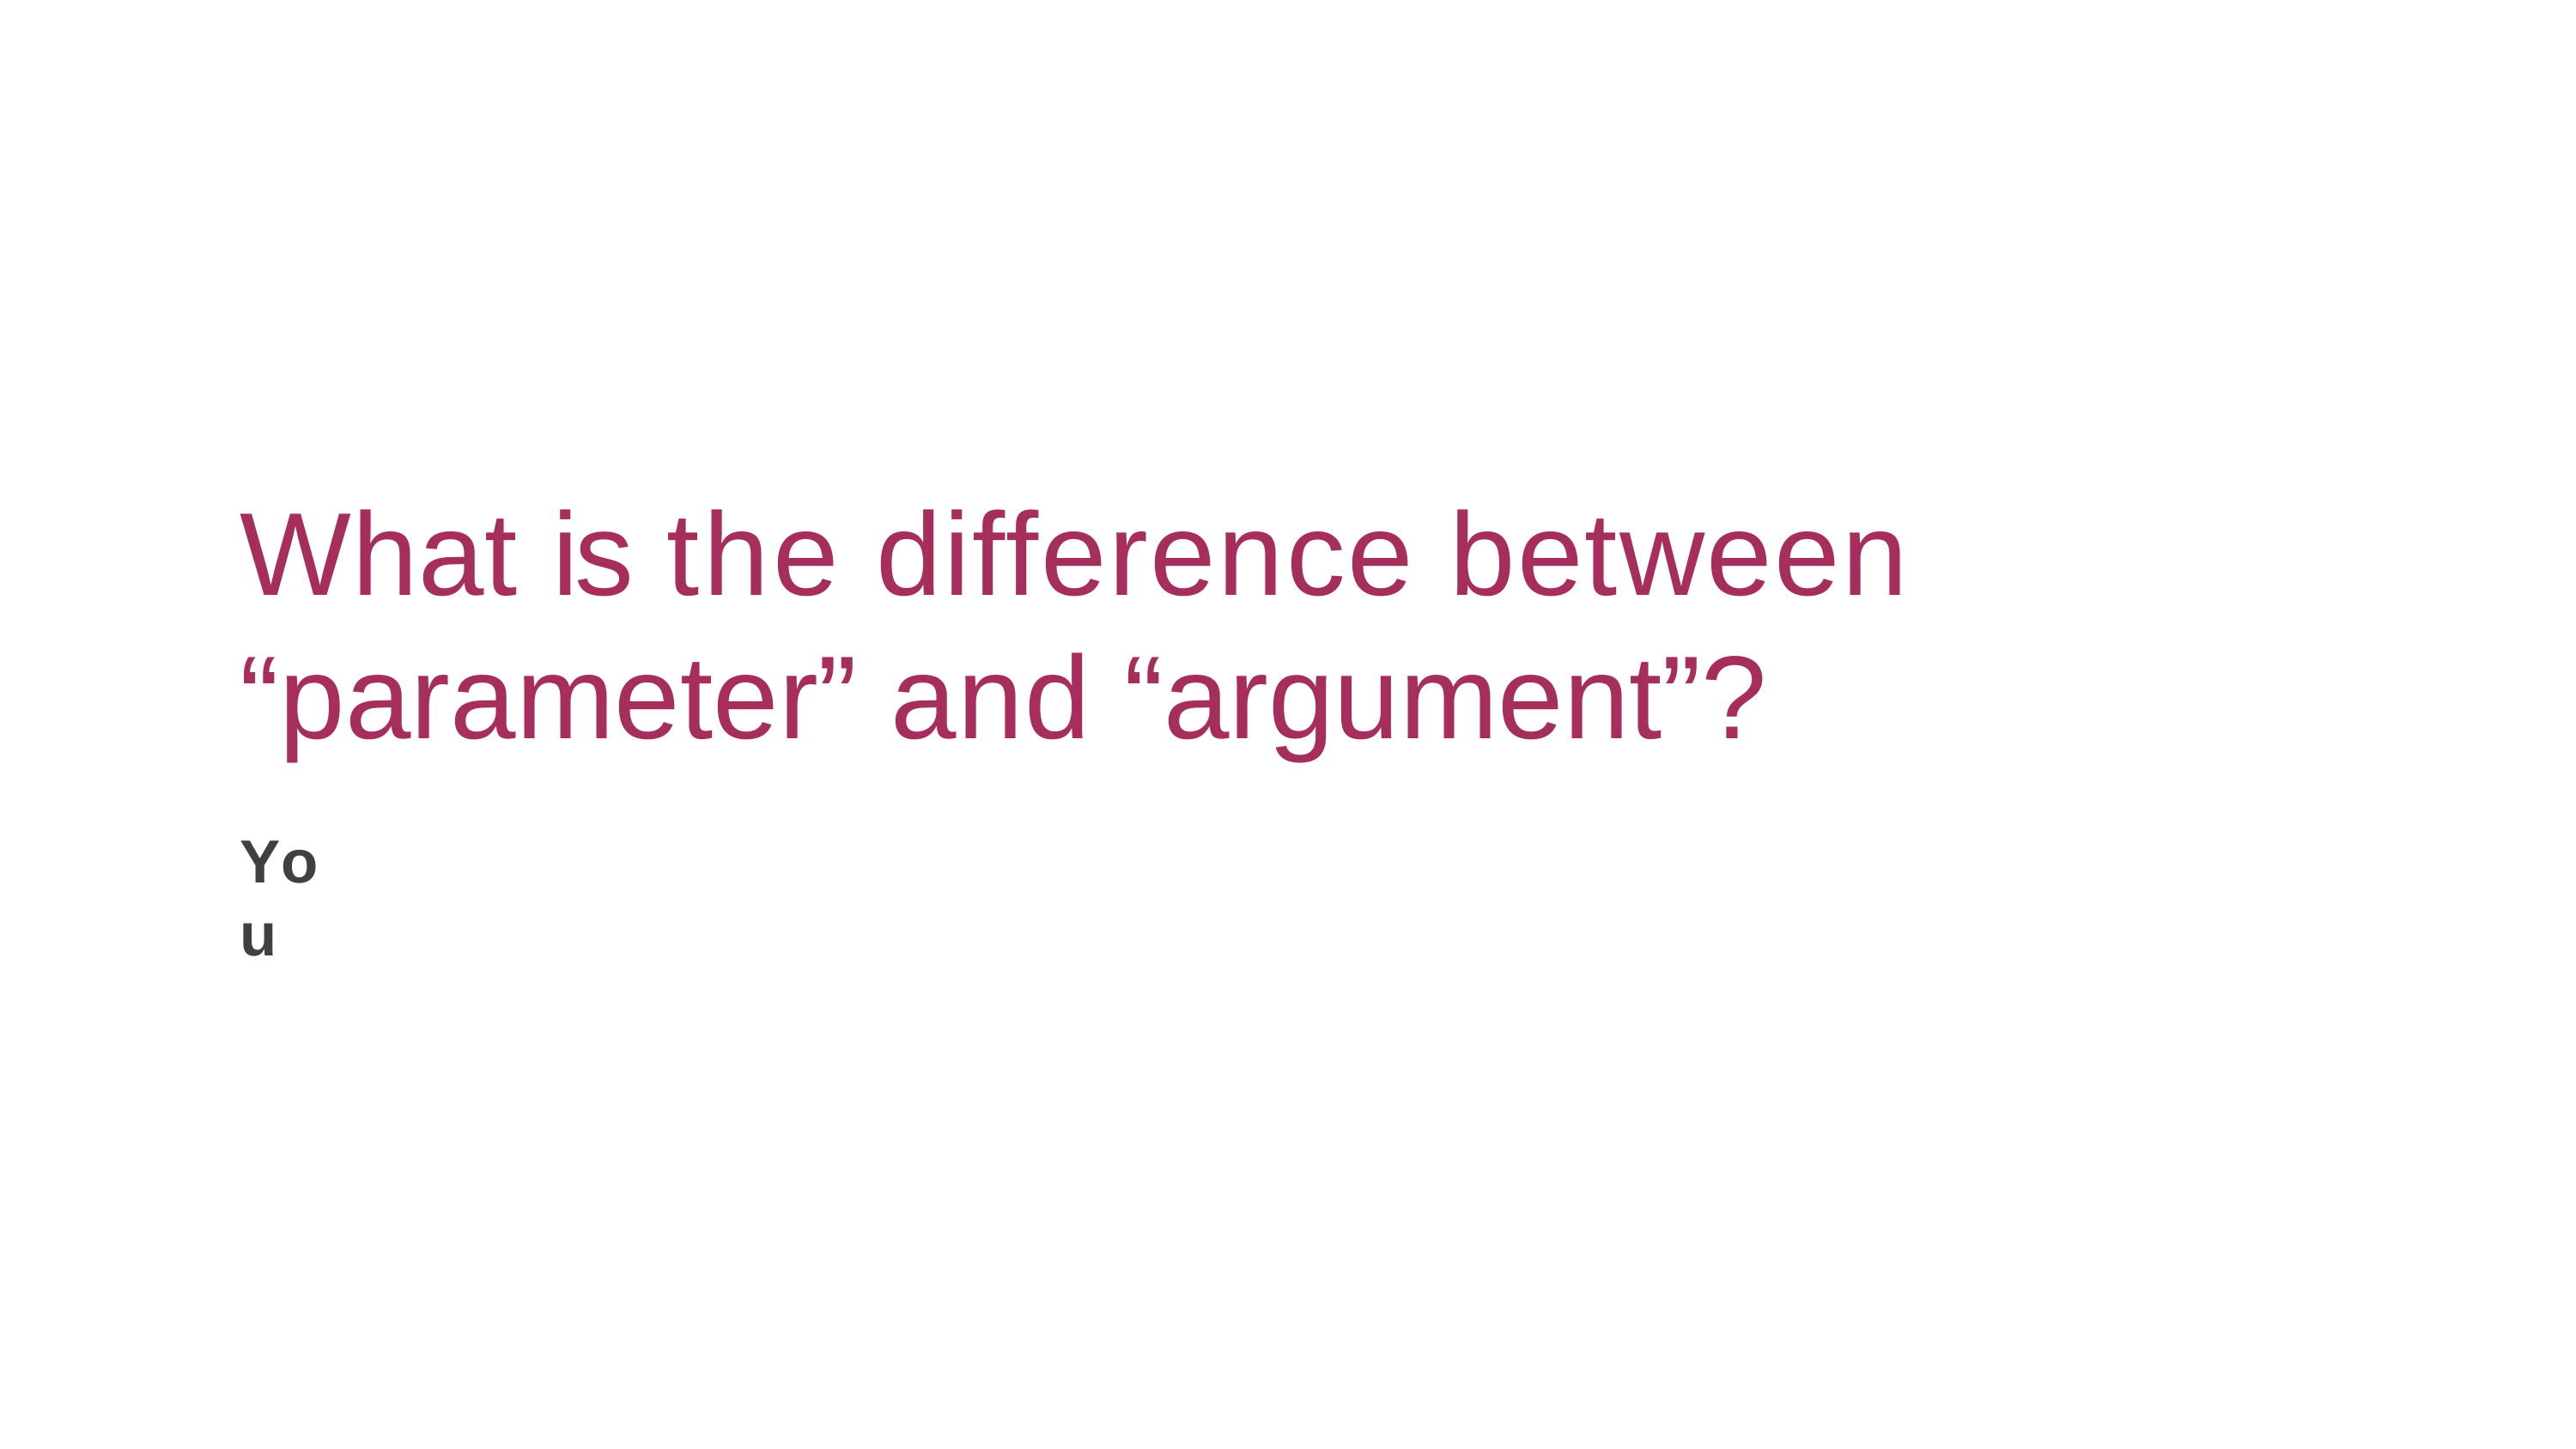

# What is the difference between  “parameter” and “argument”?
You
34